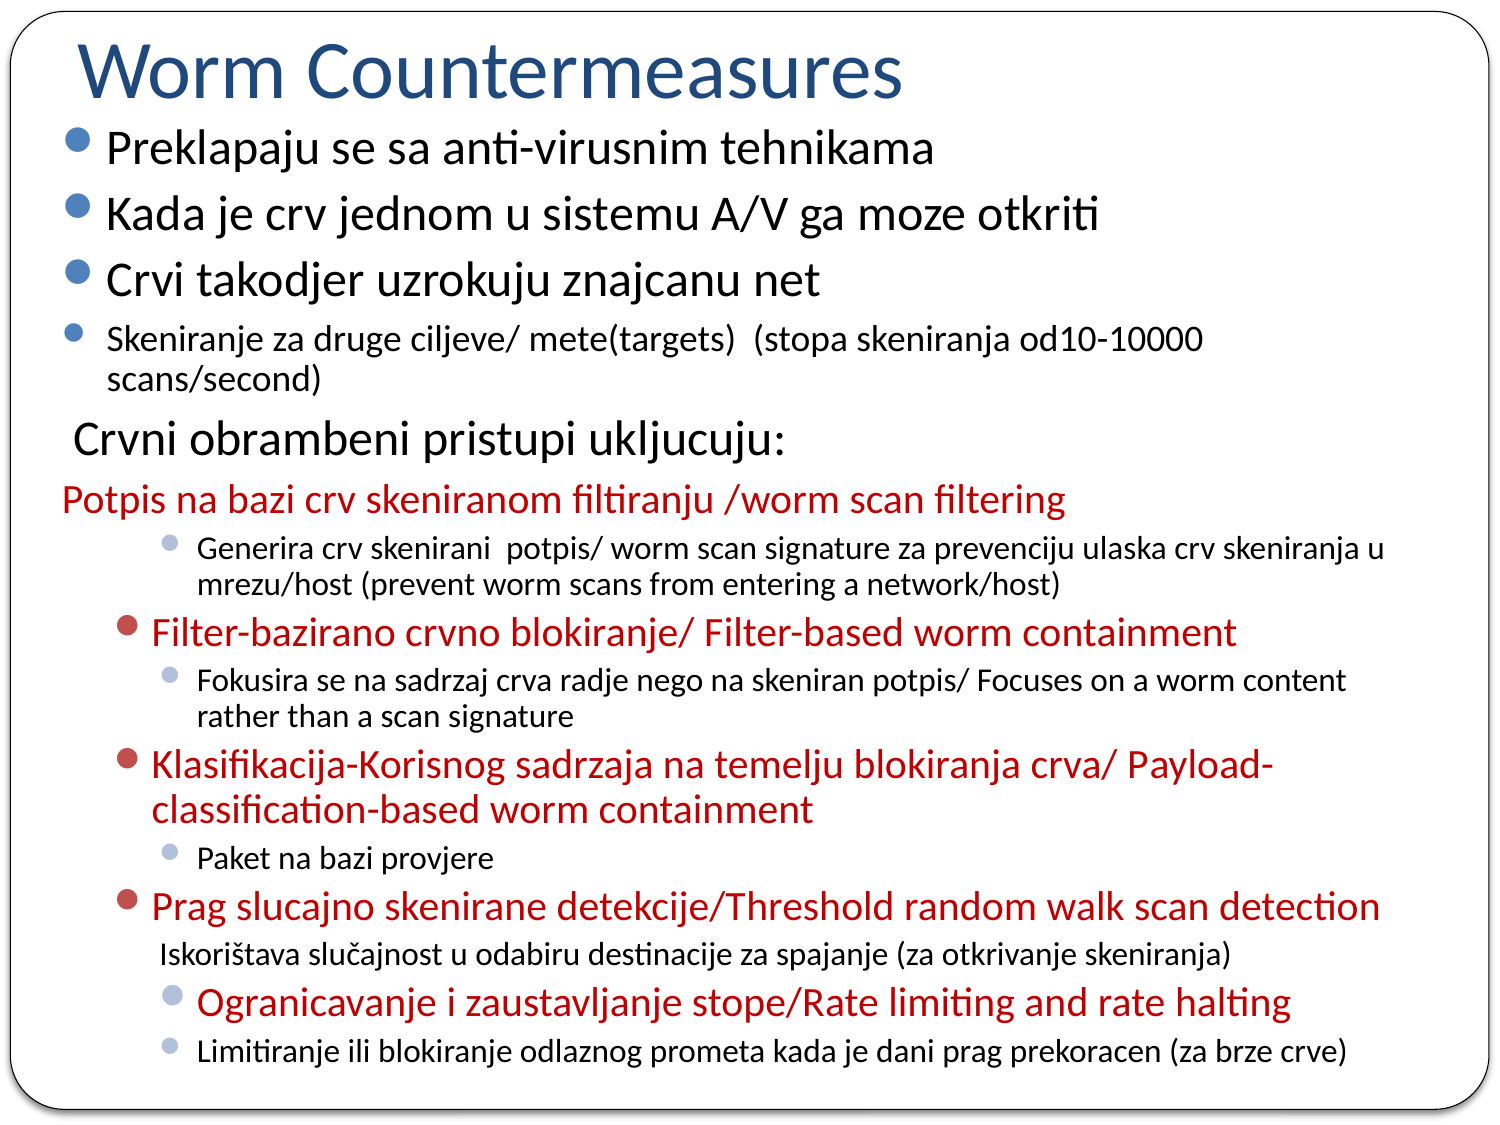

# Worm Countermeasures
Preklapaju se sa anti-virusnim tehnikama
Kada je crv jednom u sistemu A/V ga moze otkriti
Crvi takodjer uzrokuju znajcanu net
Skeniranje za druge ciljeve/ mete(targets)  (stopa skeniranja od10-10000 scans/second)
 Crvni obrambeni pristupi ukljucuju:
Potpis na bazi crv skeniranom filtiranju /worm scan filtering
Generira crv skenirani  potpis/ worm scan signature za prevenciju ulaska crv skeniranja u mrezu/host (prevent worm scans from entering a network/host)
Filter-bazirano crvno blokiranje/ Filter-based worm containment
Fokusira se na sadrzaj crva radje nego na skeniran potpis/ Focuses on a worm content rather than a scan signature
Klasifikacija-Korisnog sadrzaja na temelju blokiranja crva/ Payload-classification-based worm containment
Paket na bazi provjere
Prag slucajno skenirane detekcije/Threshold random walk scan detection
Iskorištava slučajnost u odabiru destinacije za spajanje (za otkrivanje skeniranja)
Ogranicavanje i zaustavljanje stope/Rate limiting and rate halting
Limitiranje ili blokiranje odlaznog prometa kada je dani prag prekoracen (za brze crve)